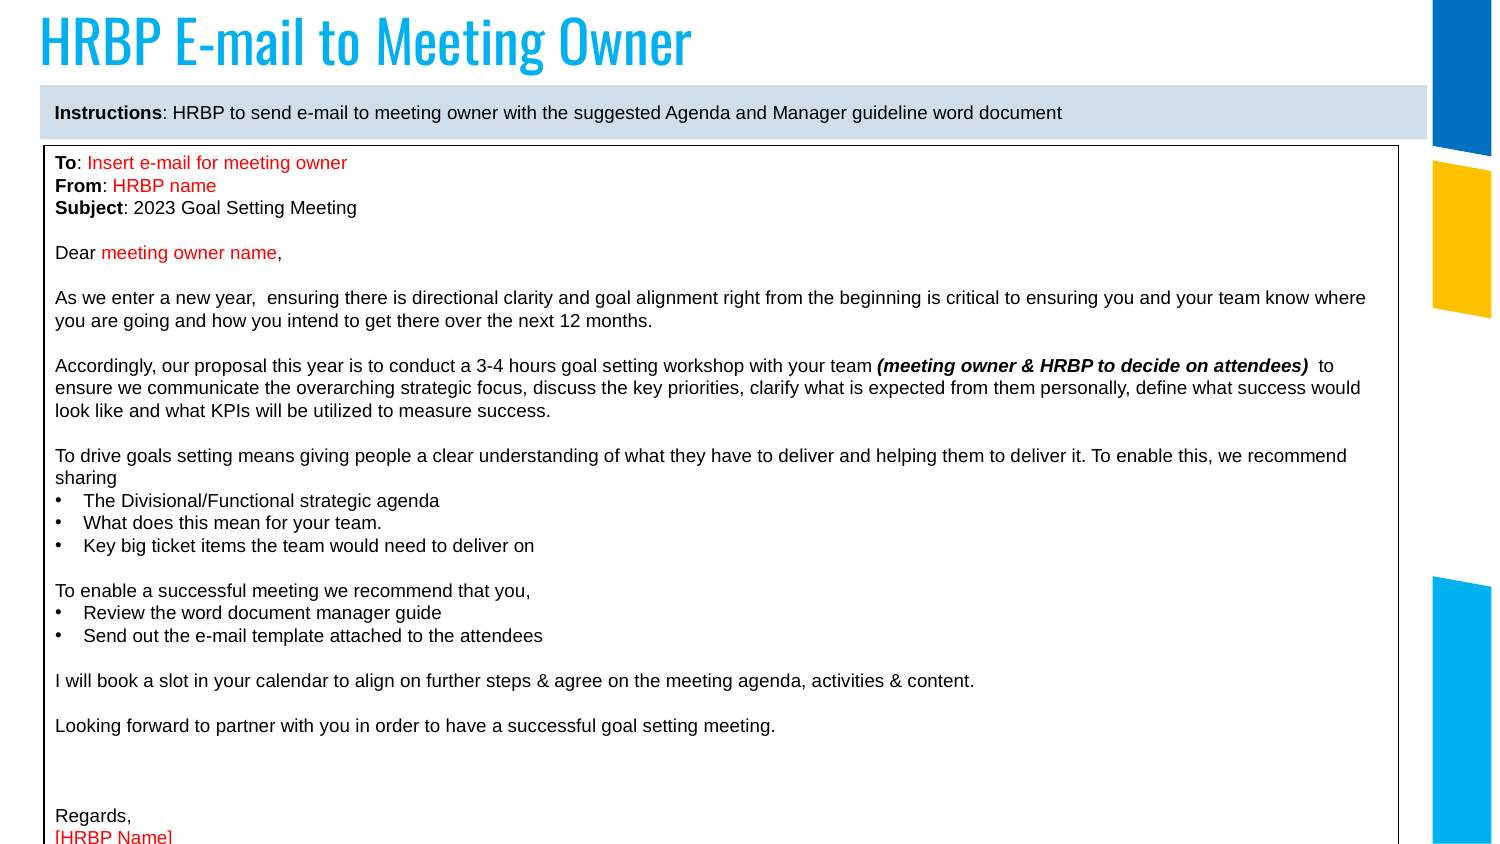

HRBP E-mail to Meeting Owner

Instructions: HRBP to send e-mail to meeting owner with the suggested Agenda and Manager guideline word document
To: Insert e-mail for meeting owner
From: HRBP name
Subject: 2023 Goal Setting Meeting

Dear meeting owner name,

As we enter a new year,  ensuring there is directional clarity and goal alignment right from the beginning is critical to ensuring you and your team know where you are going and how you intend to get there over the next 12 months.

Accordingly, our proposal this year is to conduct a 3-4 hours goal setting workshop with your team (meeting owner & HRBP to decide on attendees)  to ensure we communicate the overarching strategic focus, discuss the key priorities, clarify what is expected from them personally, define what success would look like and what KPIs will be utilized to measure success.

To drive goals setting means giving people a clear understanding of what they have to deliver and helping them to deliver it. To enable this, we recommend sharing
The Divisional/Functional strategic agenda
What does this mean for your team.
Key big ticket items the team would need to deliver on

To enable a successful meeting we recommend that you,
Review the word document manager guide
Send out the e-mail template attached to the attendees

I will book a slot in your calendar to align on further steps & agree on the meeting agenda, activities & content.

Looking forward to partner with you in order to have a successful goal setting meeting.

Regards,
[HRBP Name]